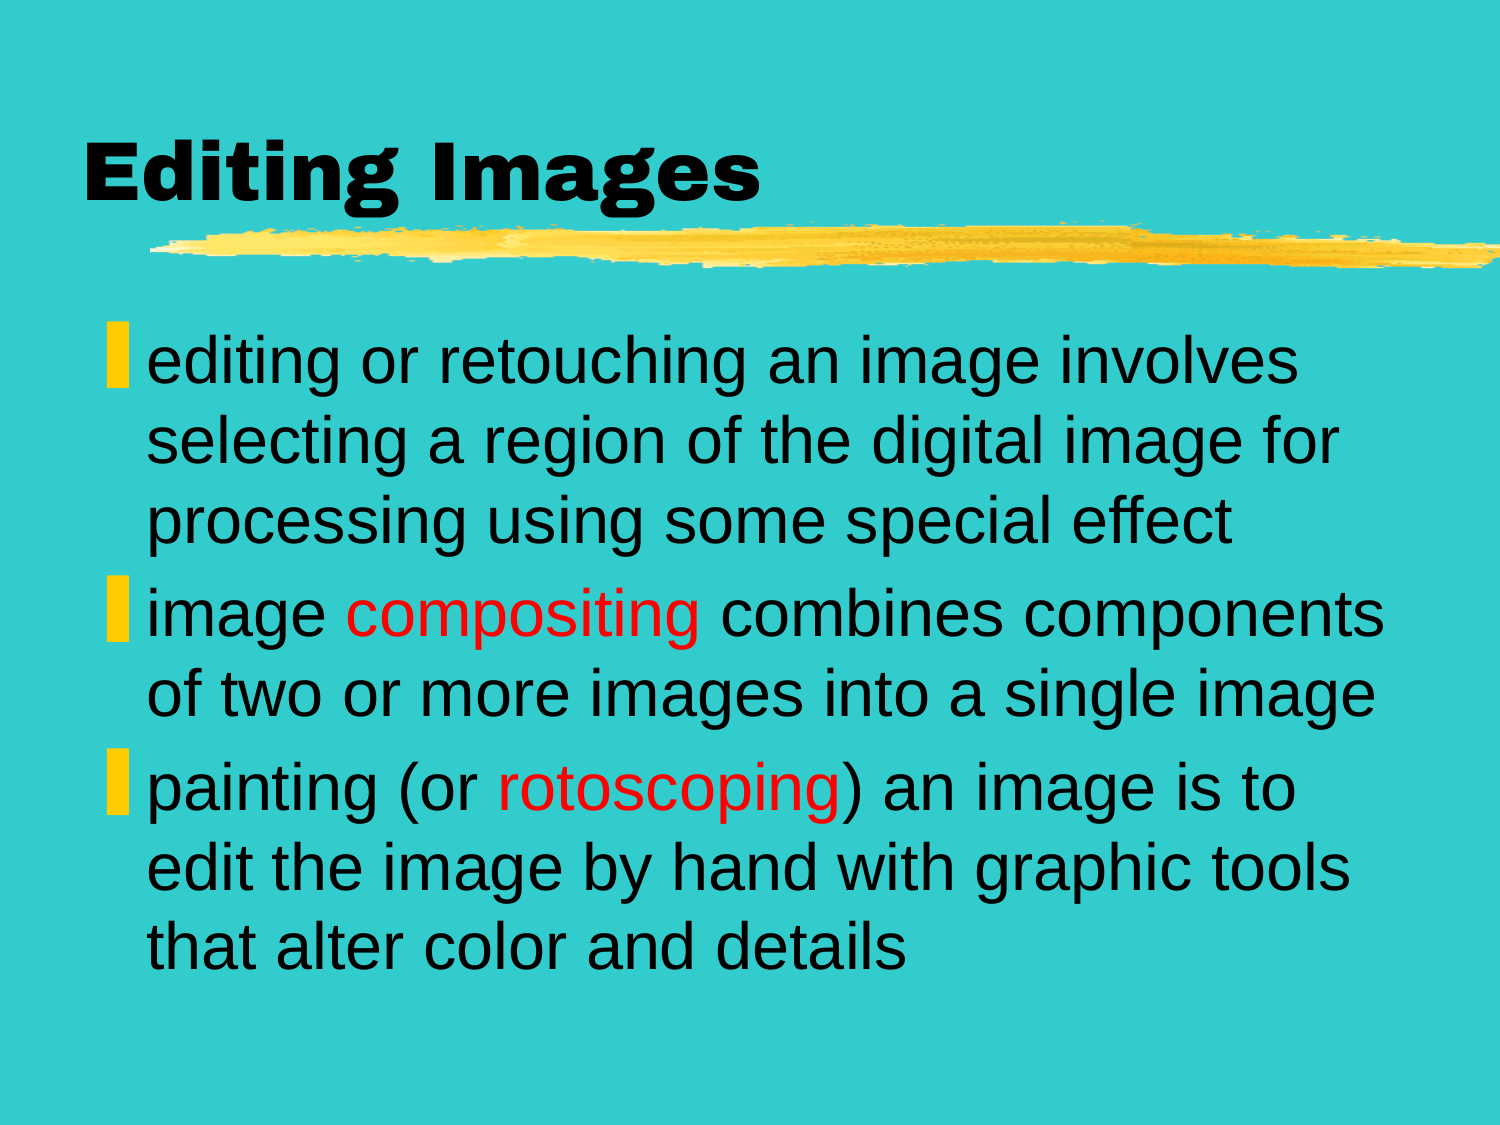

# Editing Images
editing or retouching an image involves selecting a region of the digital image for processing using some special effect
image compositing combines components of two or more images into a single image
painting (or rotoscoping) an image is to edit the image by hand with graphic tools that alter color and details